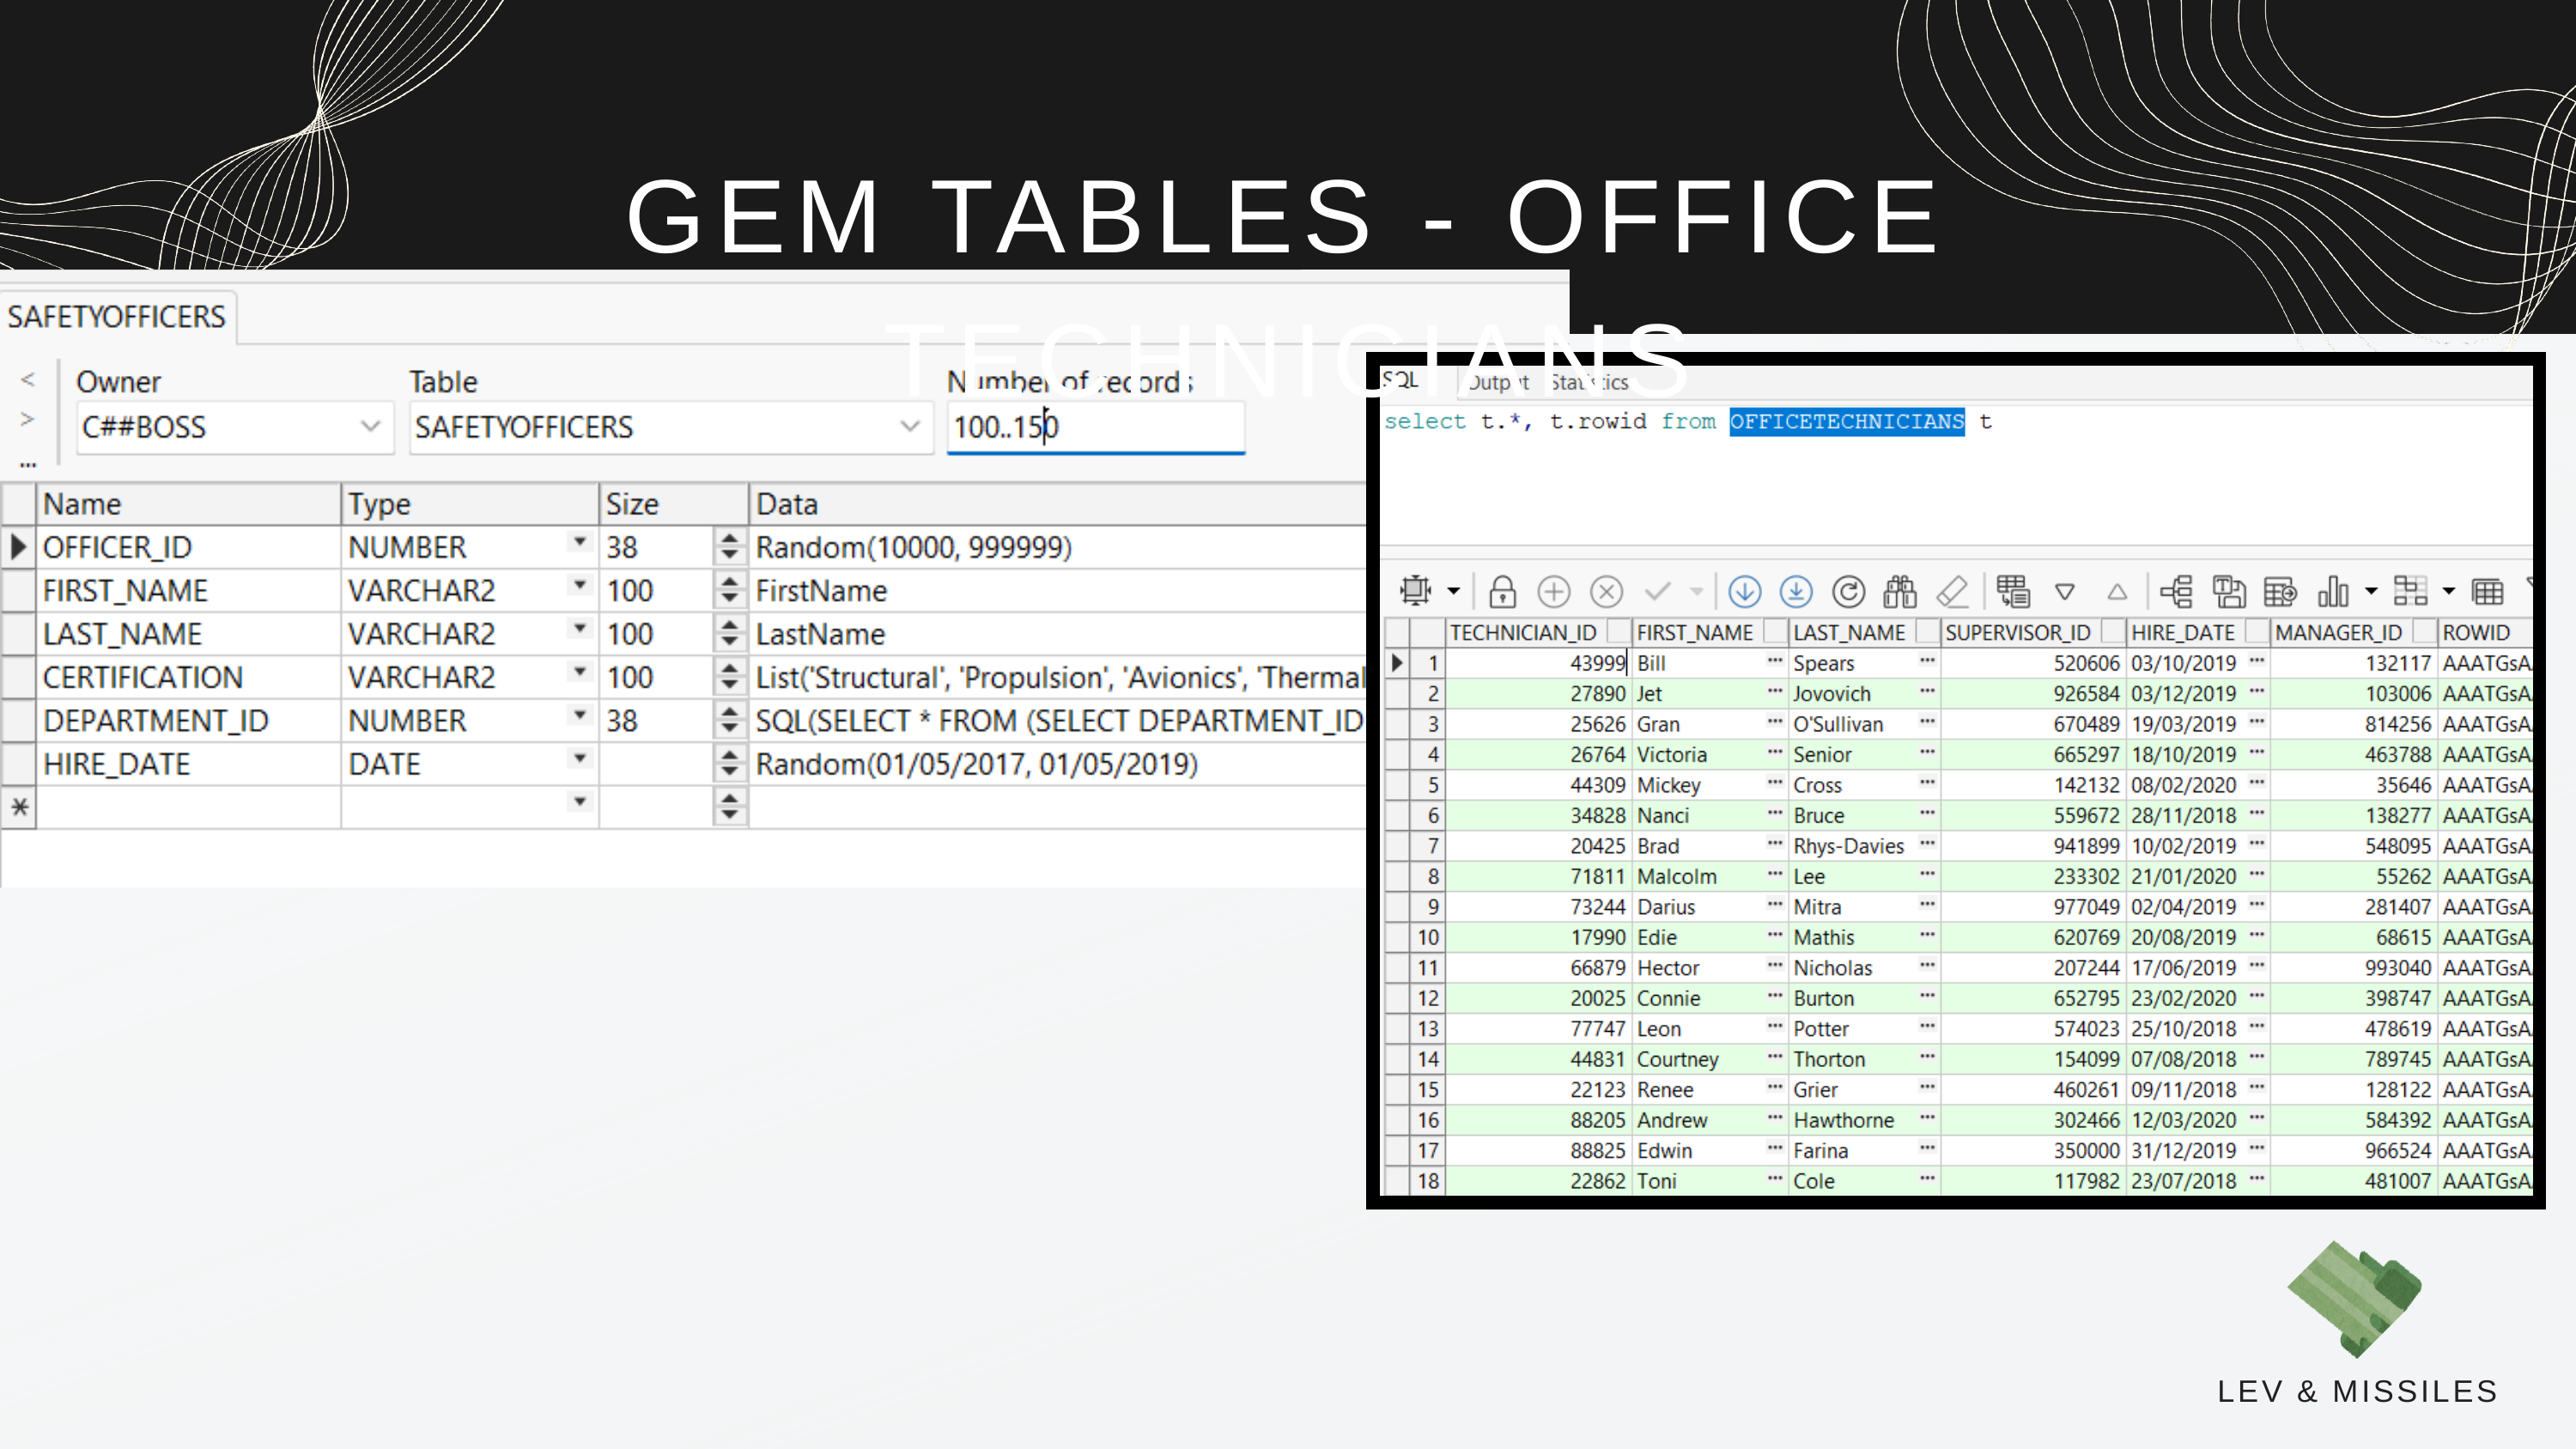

GEM TABLES - OFFICE TECHNICIANS

LEV & MISSILES